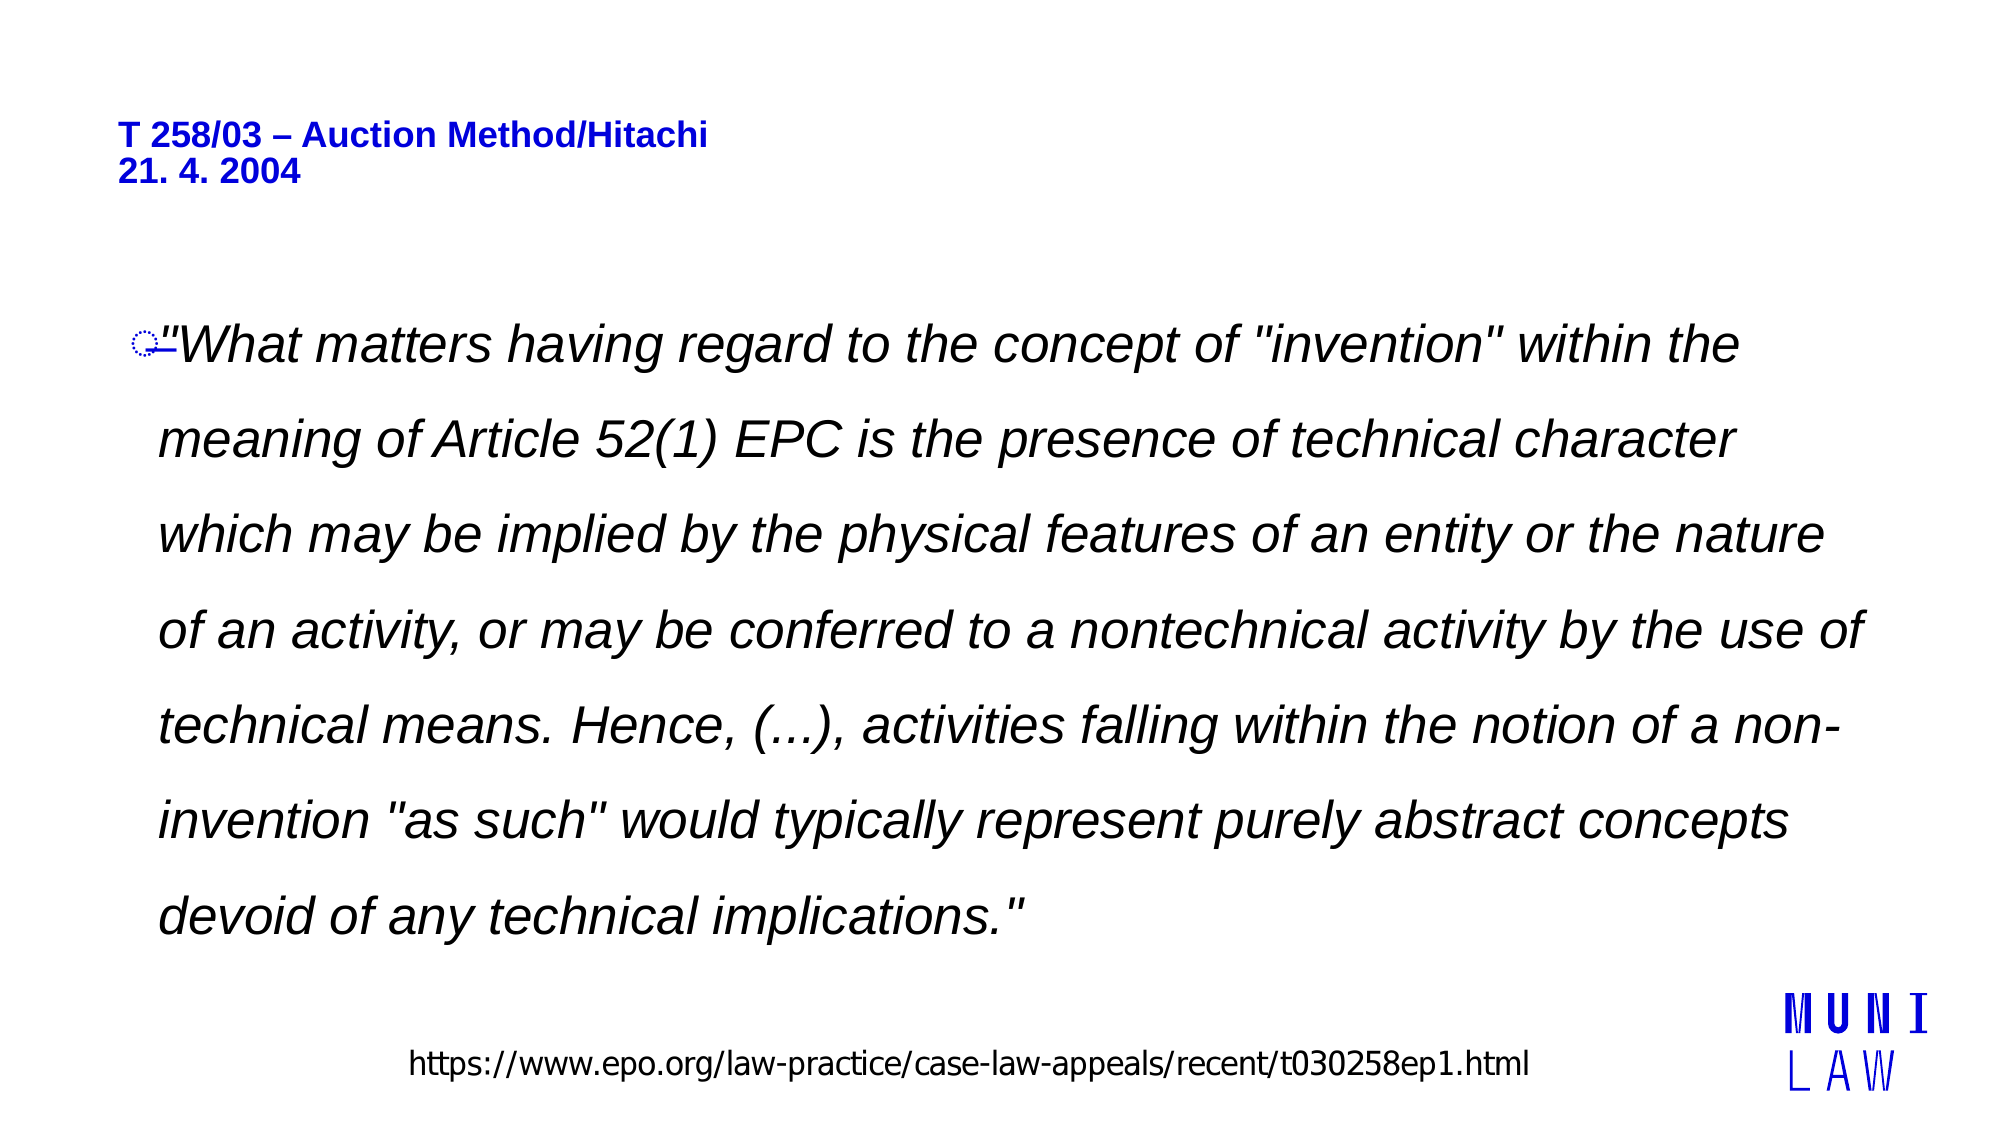

# T 258/03 – Auction Method/Hitachi 21. 4. 2004
"What matters having regard to the concept of "invention" within the meaning of Article 52(1) EPC is the presence of technical character which may be implied by the physical features of an entity or the nature of an activity, or may be conferred to a nontechnical activity by the use of technical means. Hence, (...), activities falling within the notion of a non-invention "as such" would typically represent purely abstract concepts devoid of any technical implications."
https://www.epo.org/law-practice/case-law-appeals/recent/t030258ep1.html